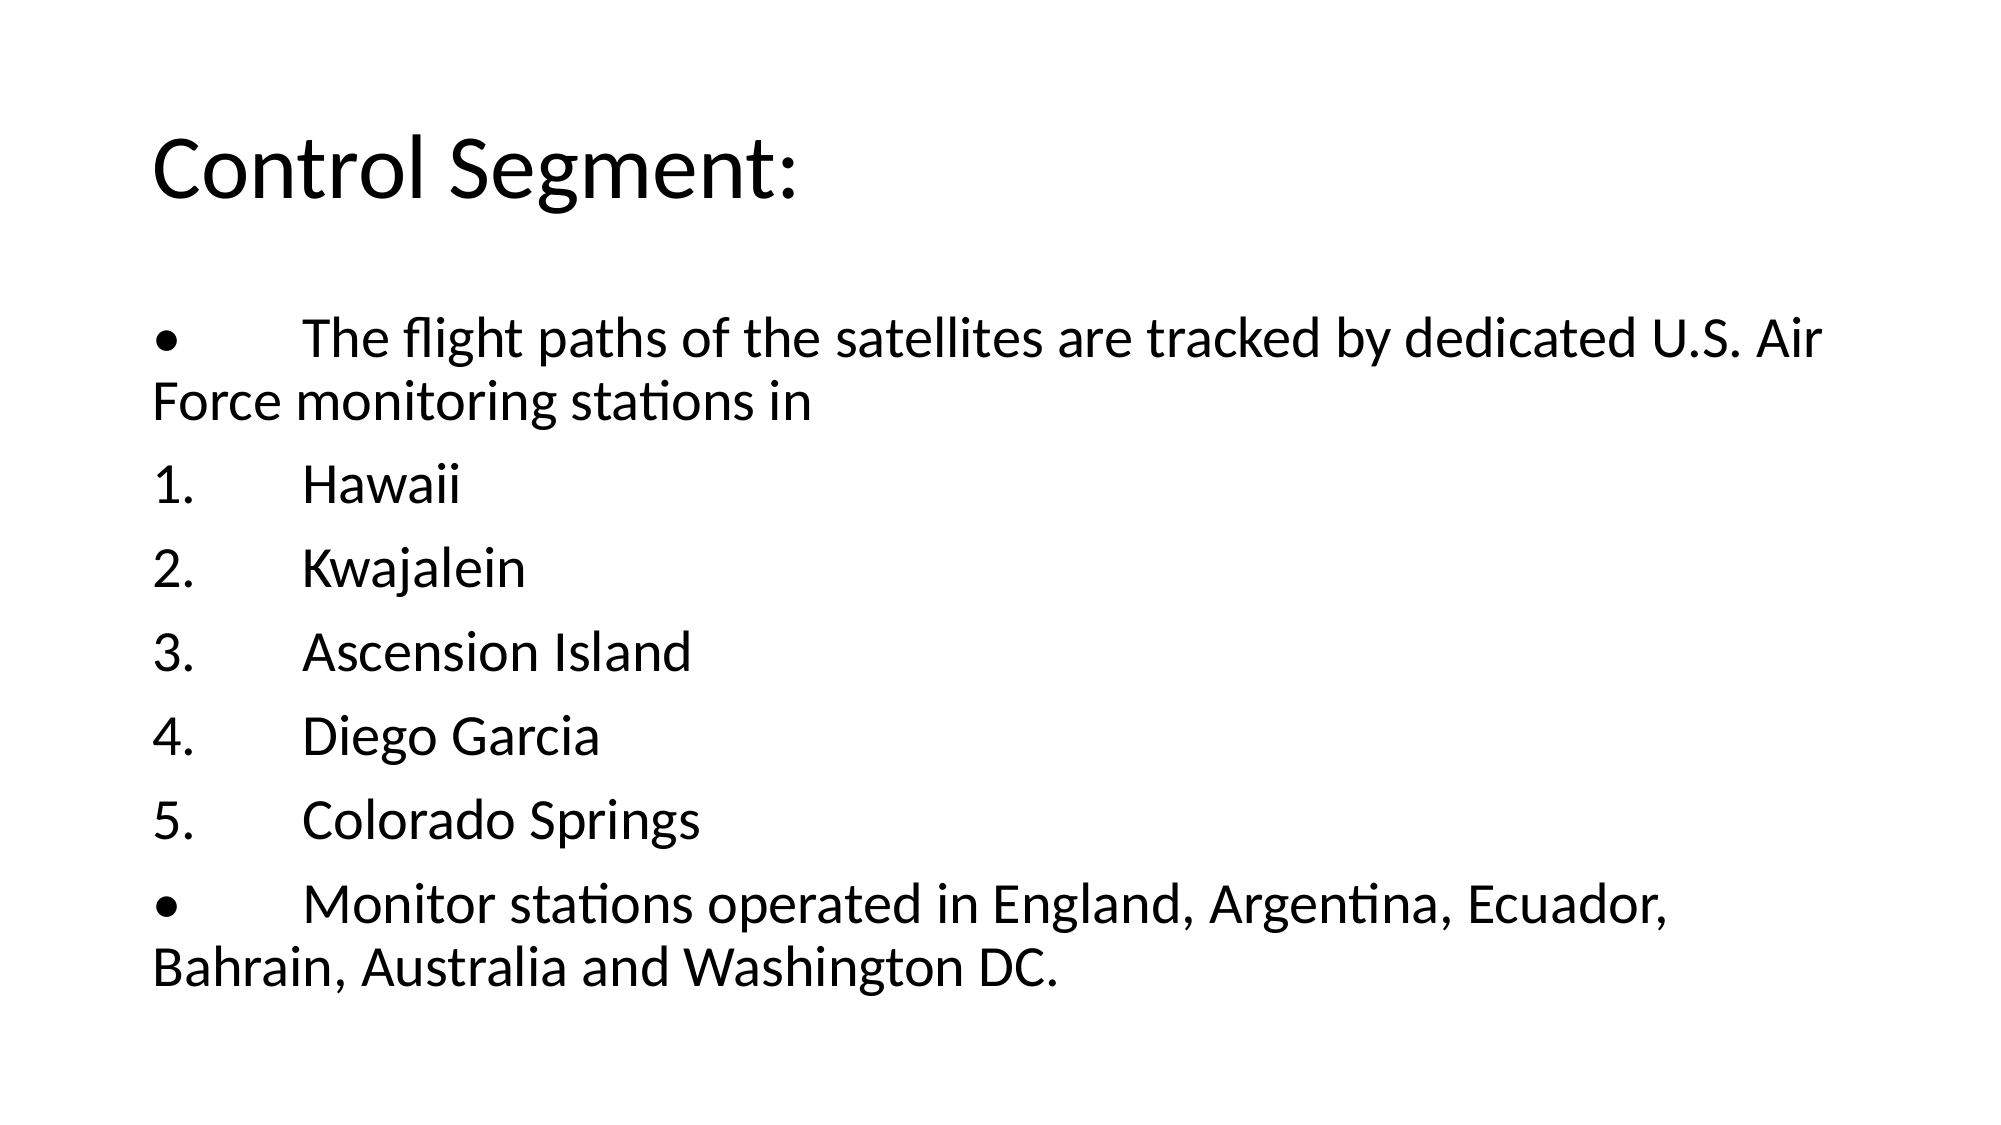

# Control Segment:
•	The flight paths of the satellites are tracked by dedicated U.S. Air Force monitoring stations in
1.	Hawaii
2.	Kwajalein
3.	Ascension Island
4.	Diego Garcia
5.	Colorado Springs
•	Monitor stations operated in England, Argentina, Ecuador, Bahrain, Australia and Washington DC.